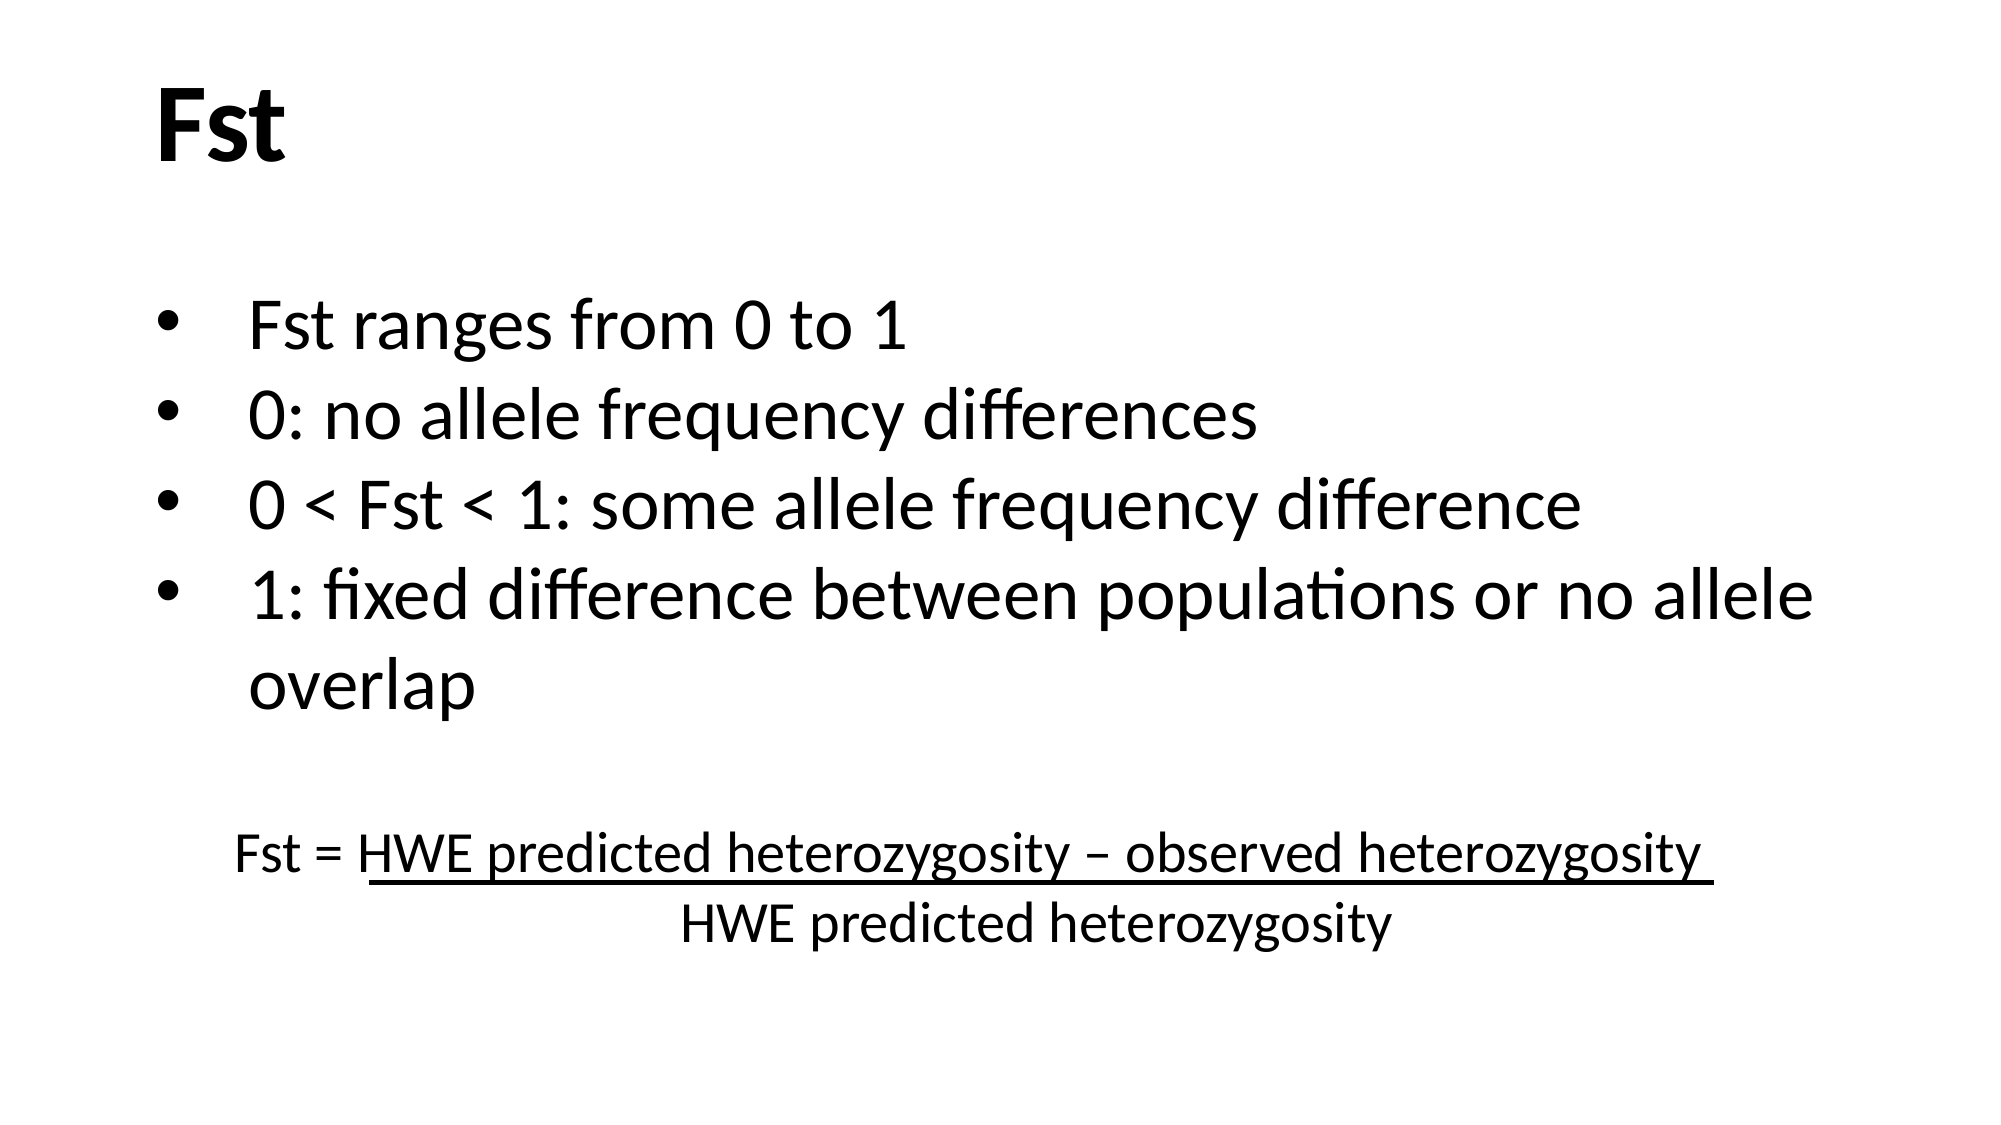

Fst

Fst ranges from 0 to 1
0: no allele frequency differences
0 < Fst < 1: some allele frequency difference
1: fixed difference between populations or no allele overlap

      Fst = HWE predicted heterozygosity – observed heterozygosity
		HWE predicted heterozygosity